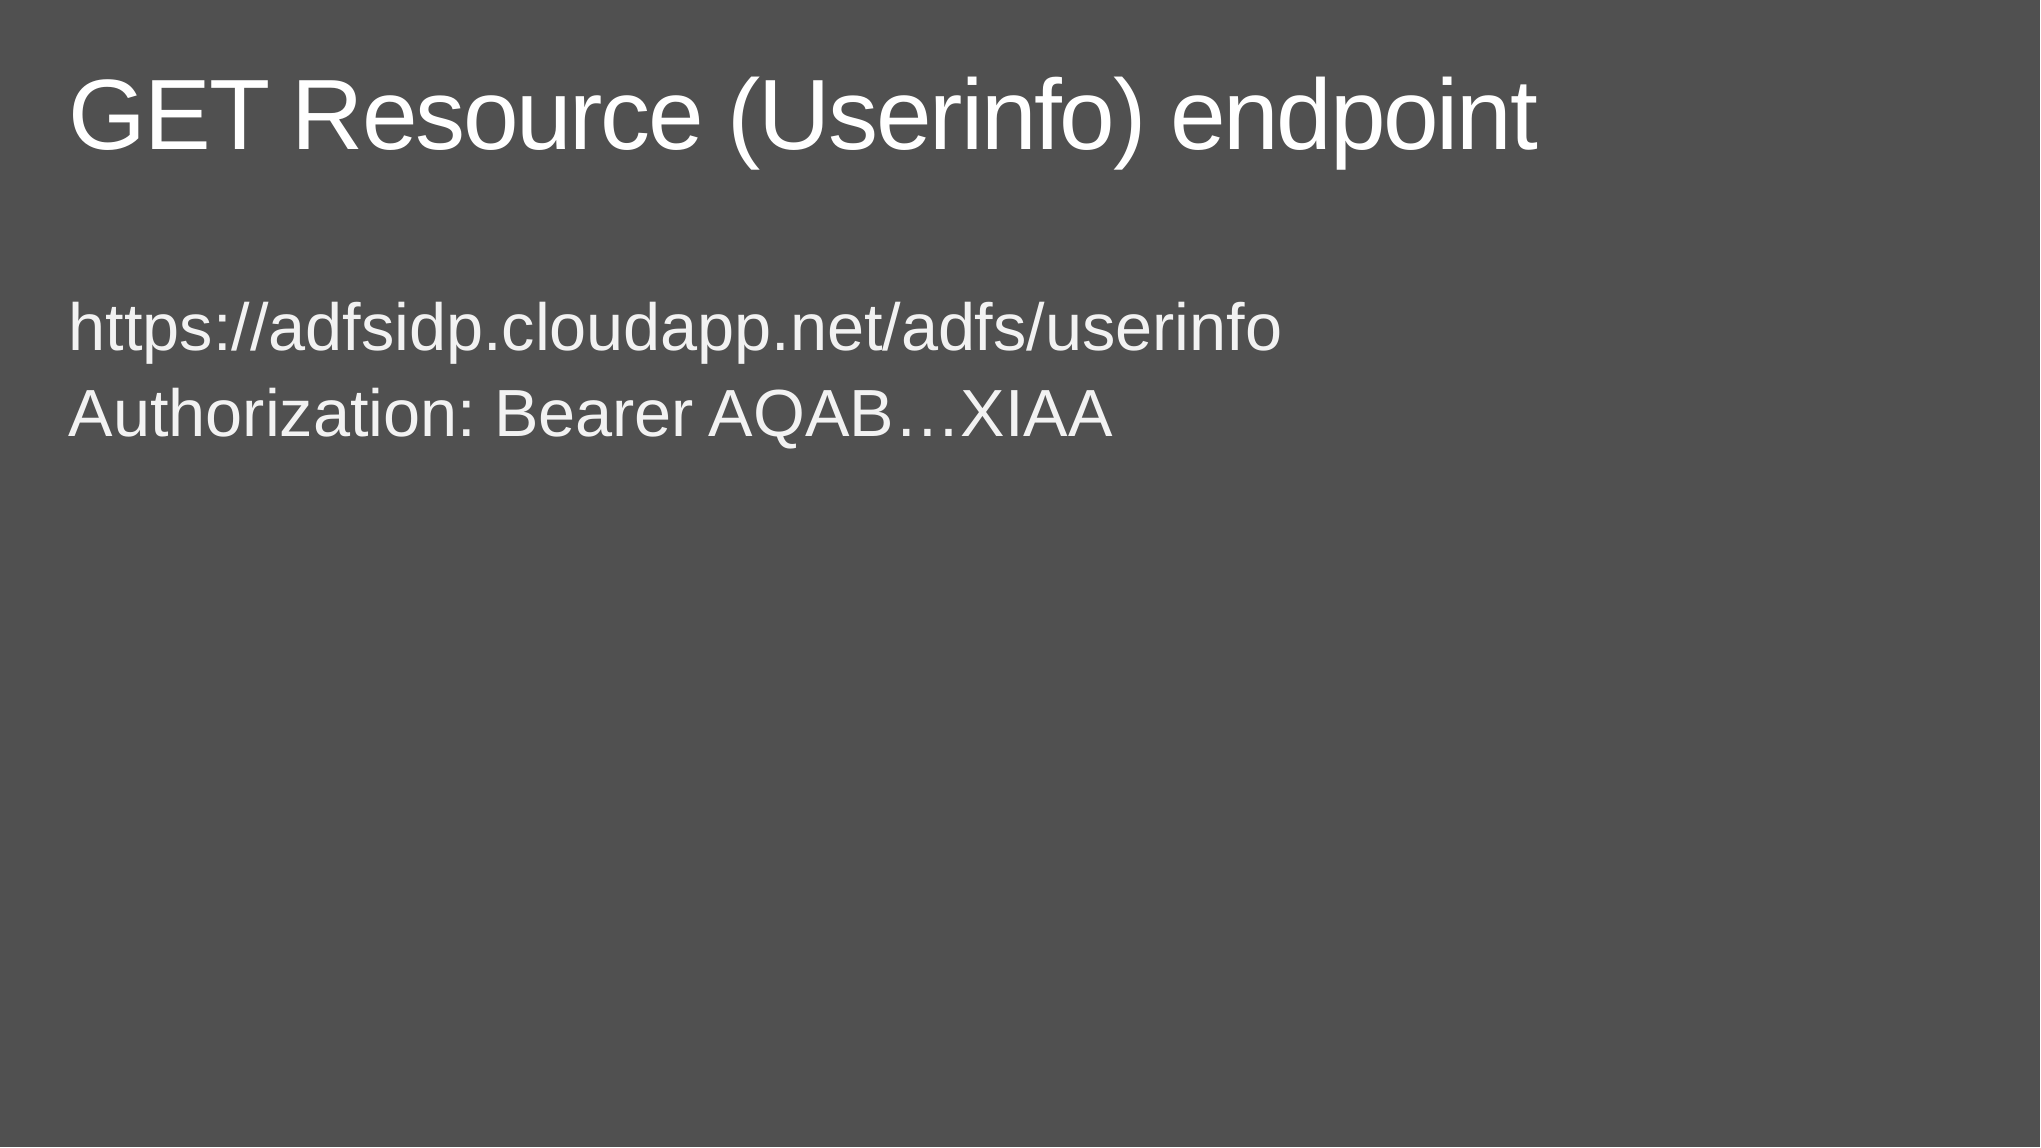

# GET Resource (Userinfo) endpoint
https://adfsidp.cloudapp.net/adfs/userinfo
Authorization: Bearer AQAB…XIAA